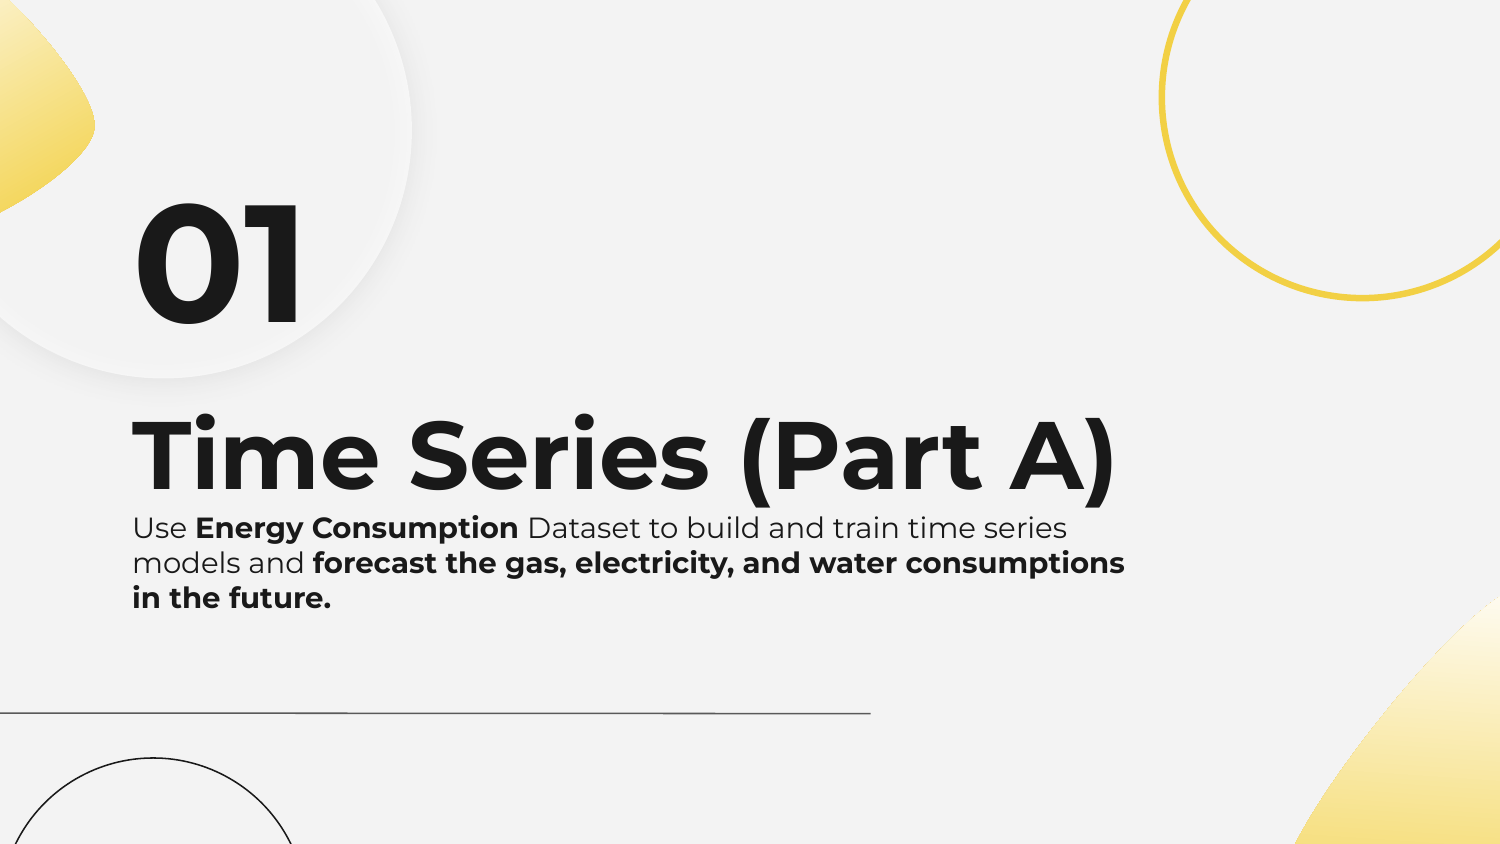

01
# Time Series (Part A)
Use Energy Consumption Dataset to build and train time series models and forecast the gas, electricity, and water consumptions
in the future.